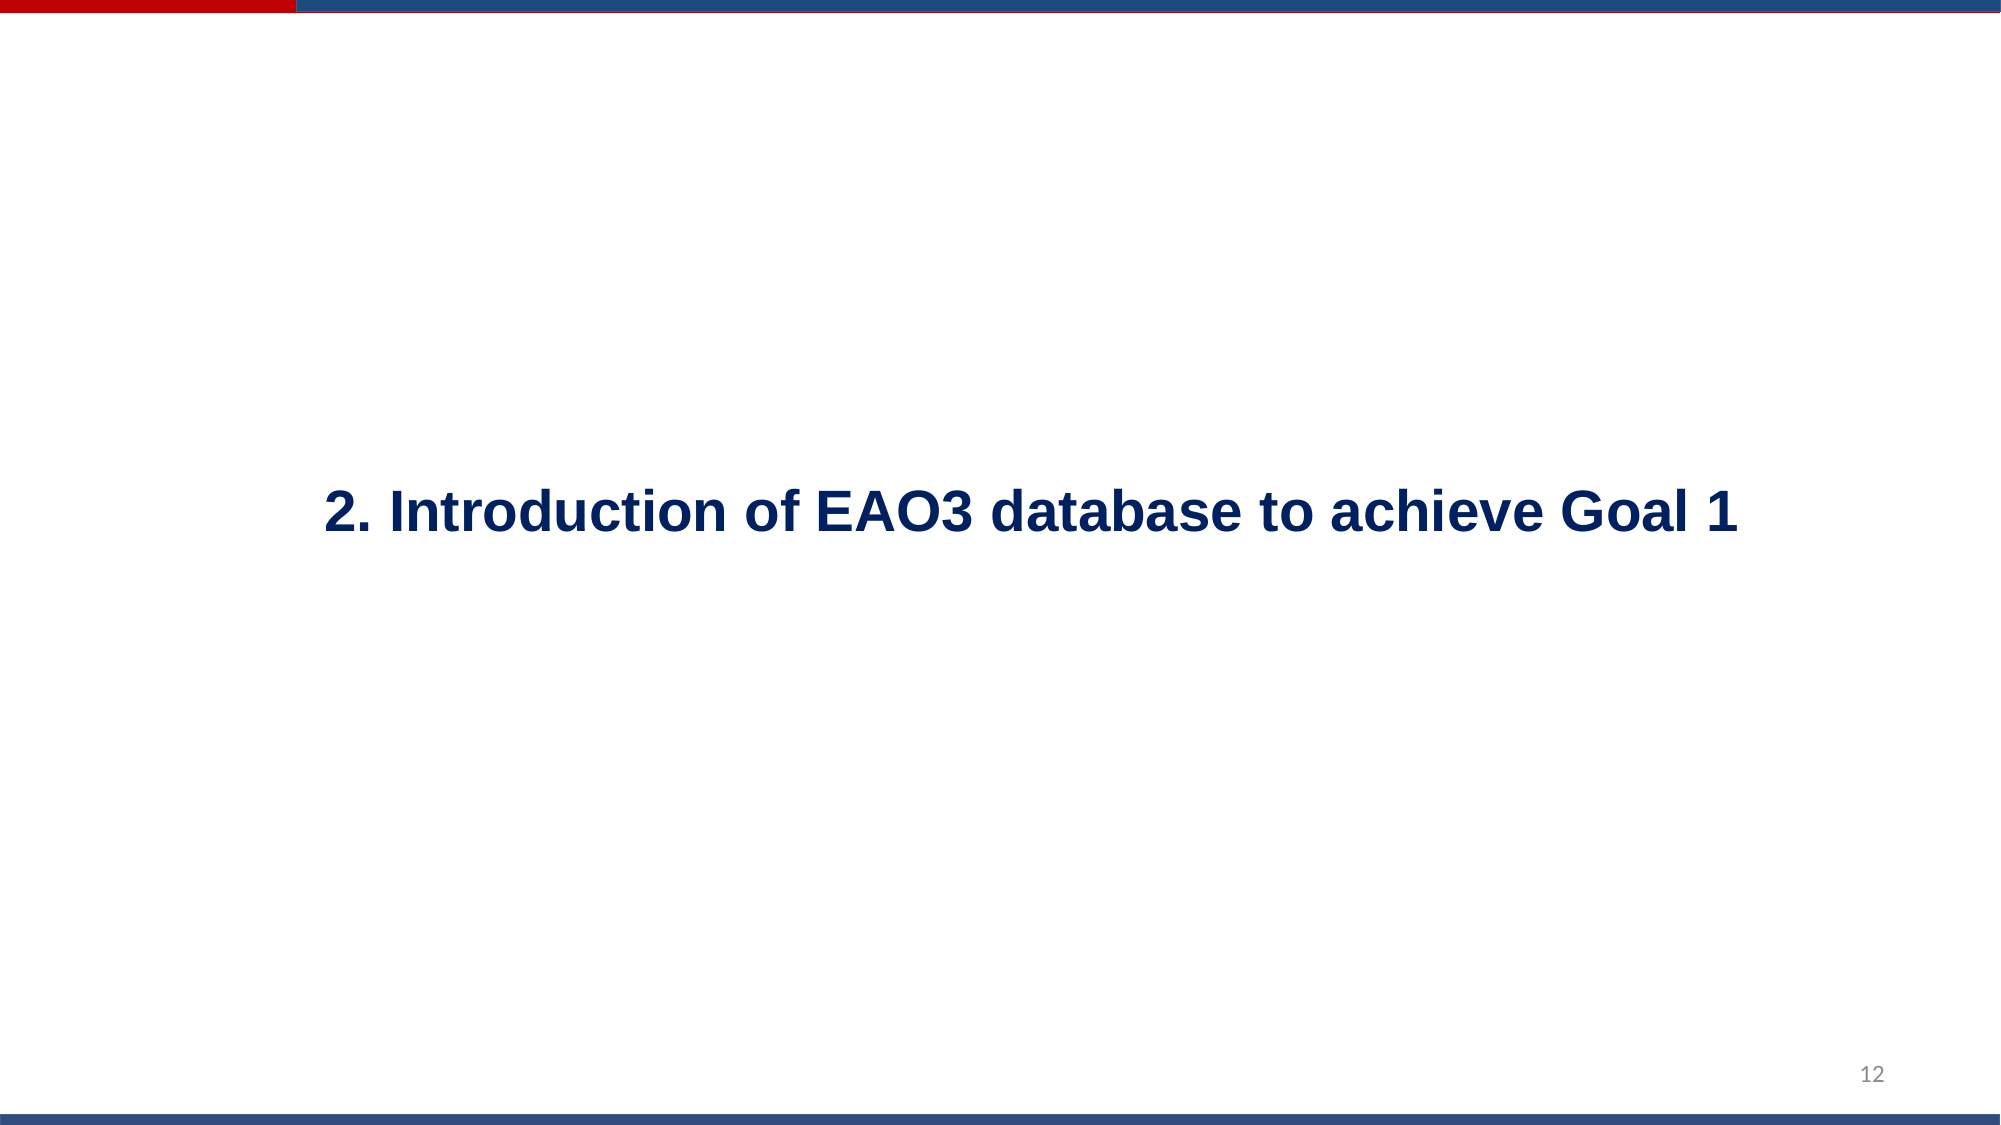

2. Introduction of EAO3 database to achieve Goal 1
12